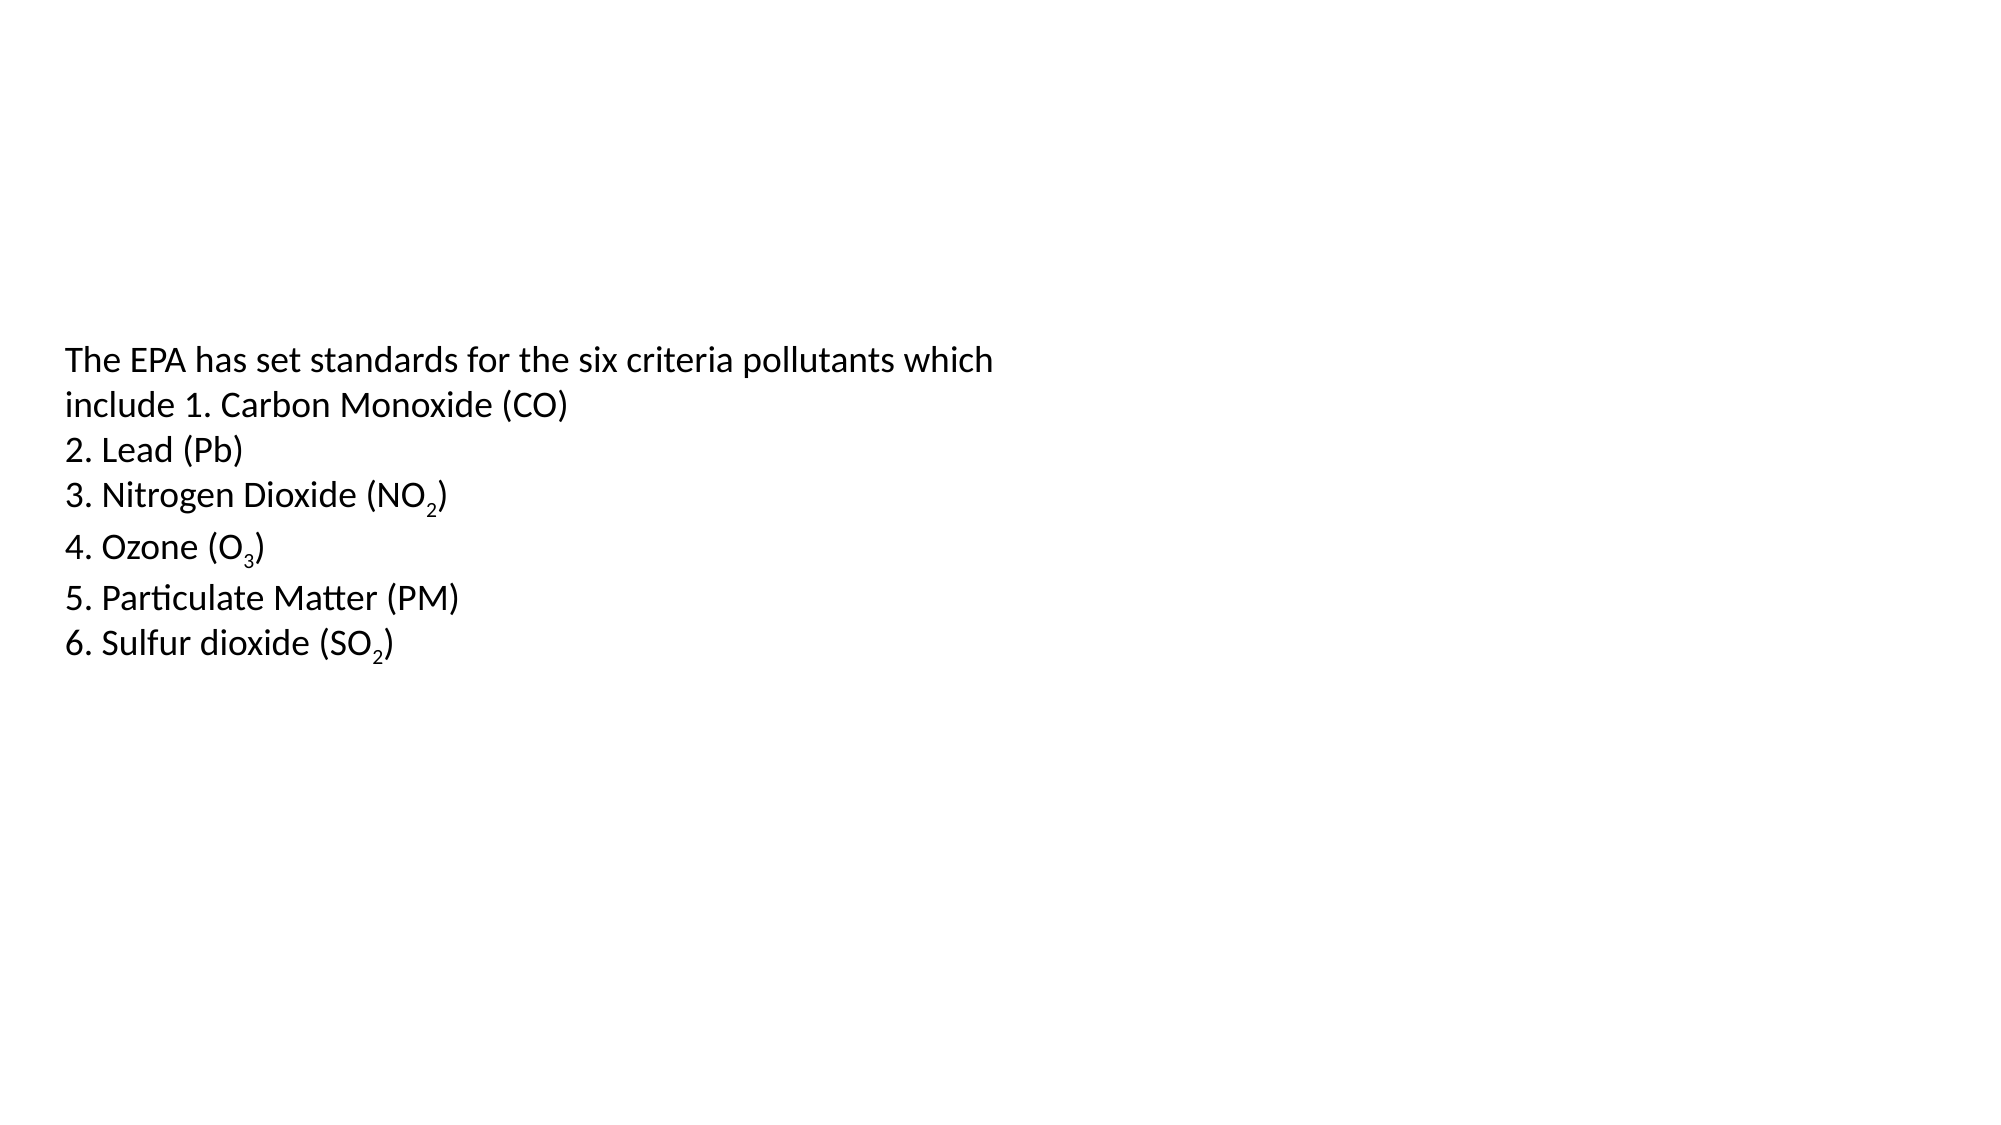

The EPA has set standards for the six criteria pollutants which include 1. Carbon Monoxide (CO)
2. Lead (Pb)
3. Nitrogen Dioxide (NO2)
4. Ozone (O3)
5. Particulate Matter (PM)
6. Sulfur dioxide (SO2)